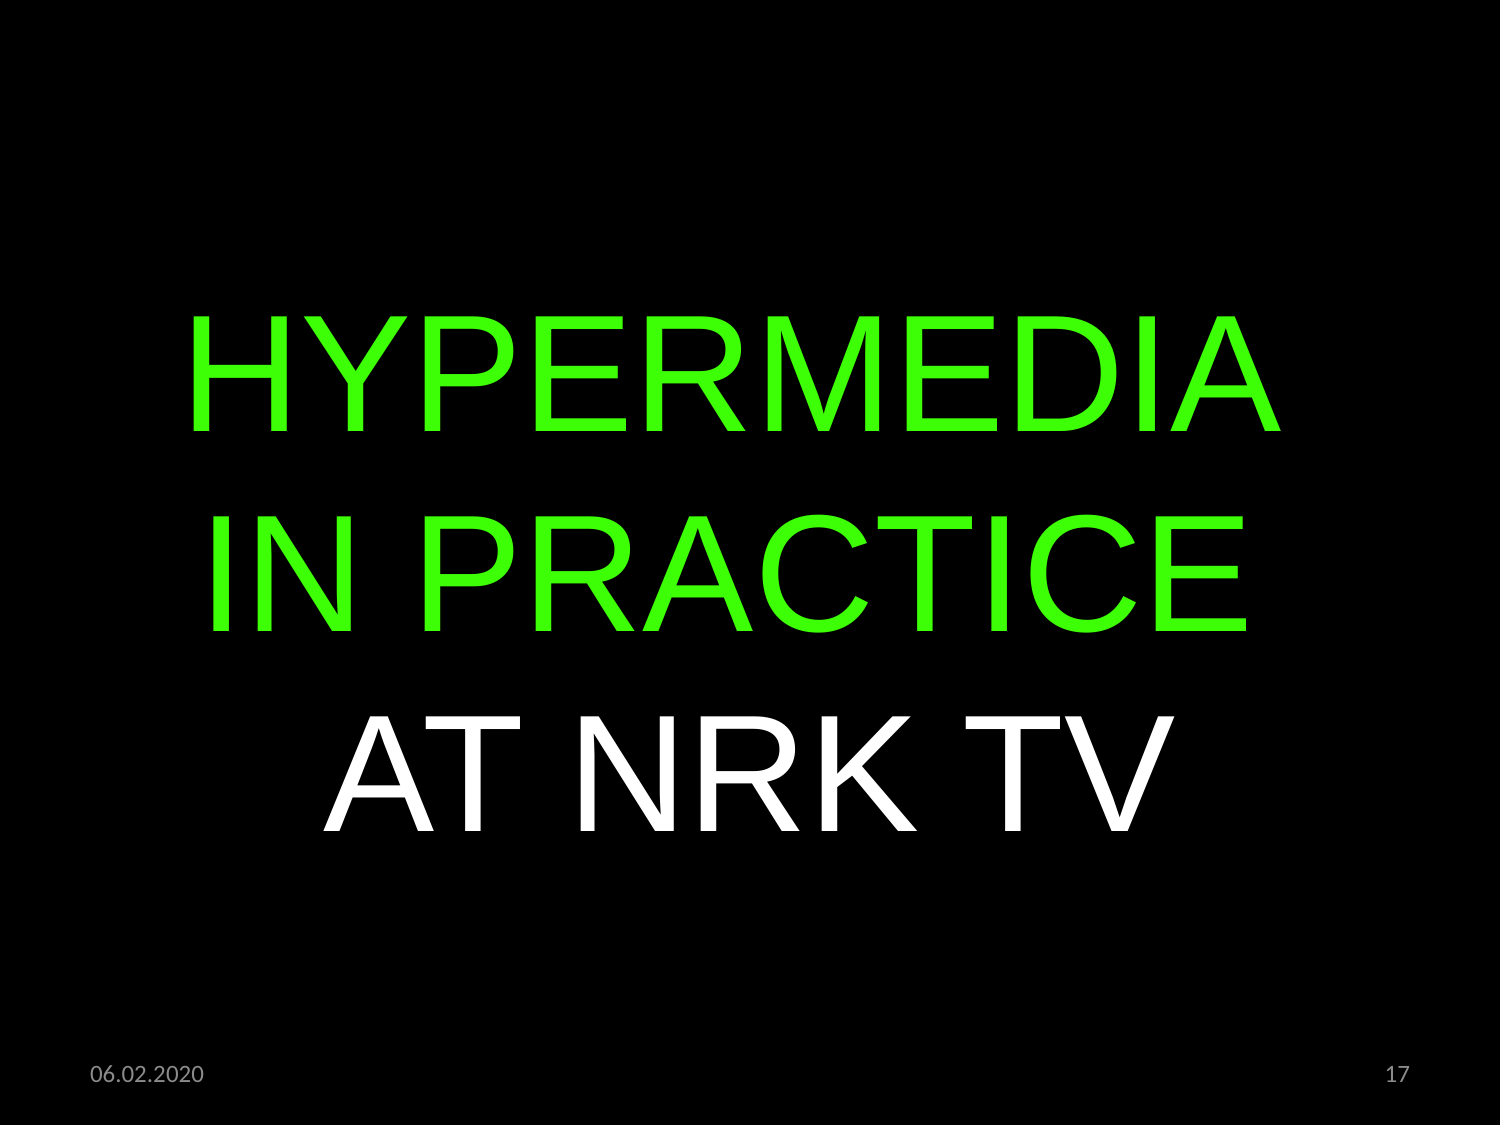

HYPERMEDIA
IN PRACTICE
AT NRK TV
06.02.2020
17